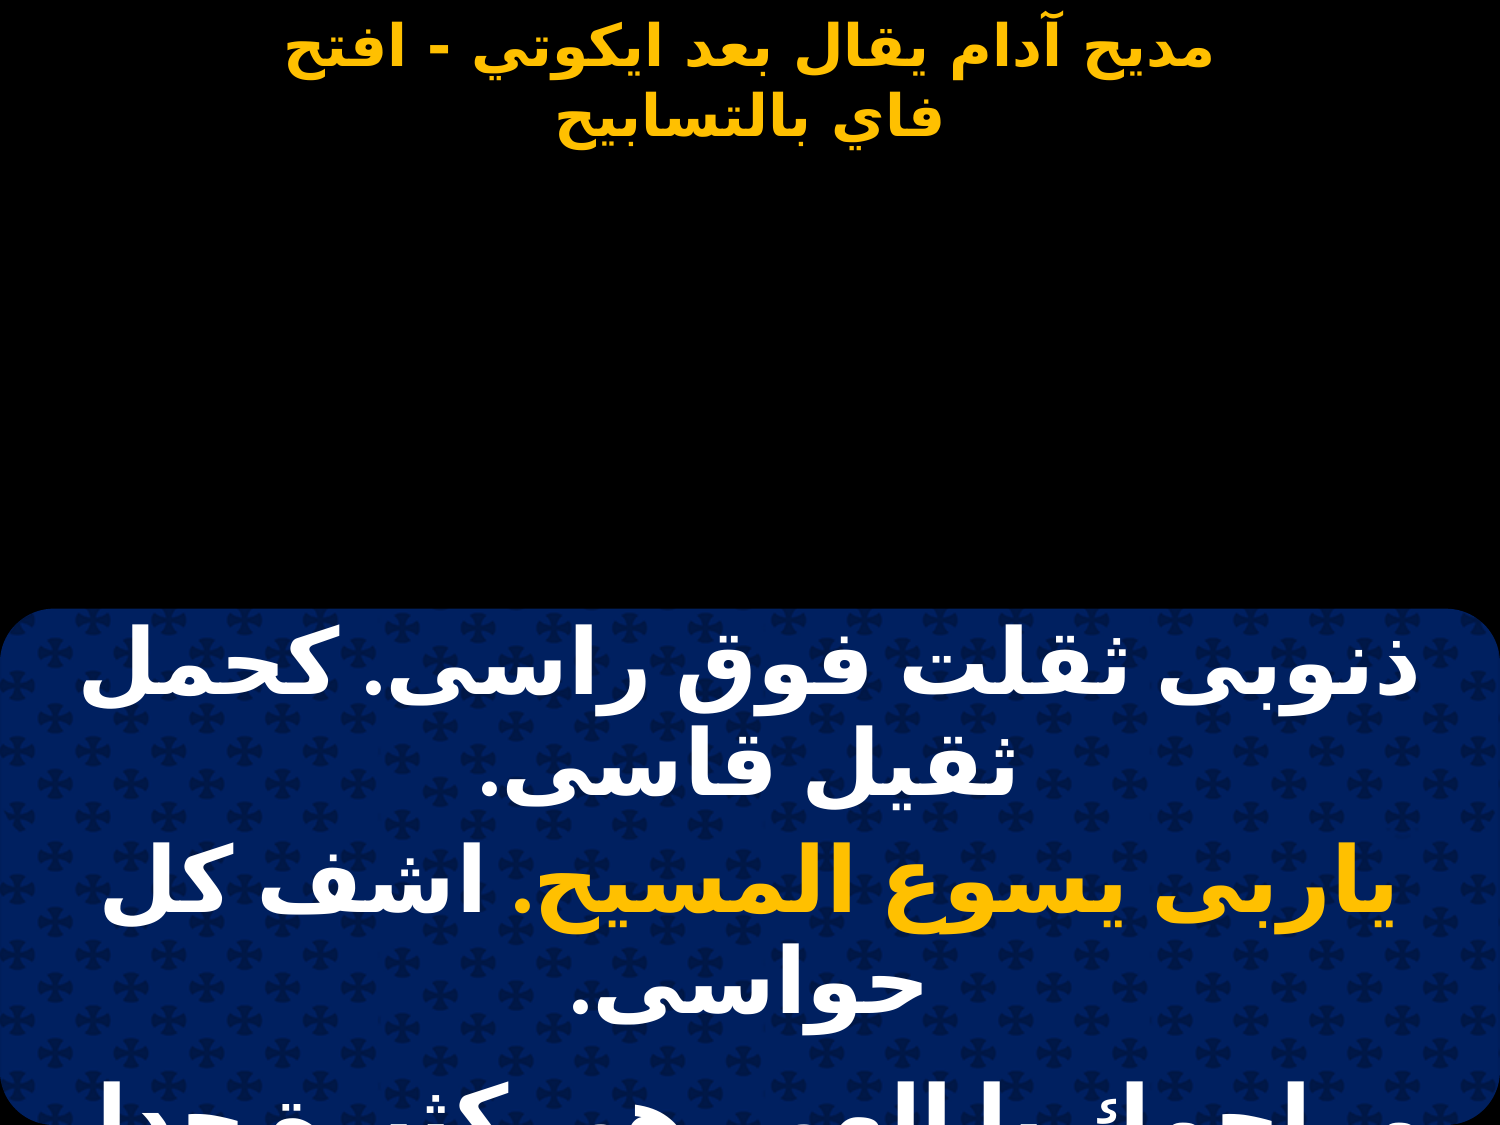

#
| ذنوبى ثقلت فوق راسى. كحمل ثقيل قاسى. |
| --- |
| ياربى يسوع المسيح. اشف كل حواسى. |
|  |
| مراحمك يا الهى. هى كثيرة جدا. |
| مراحمك يا الهى. لا يحصى لها عددا. |